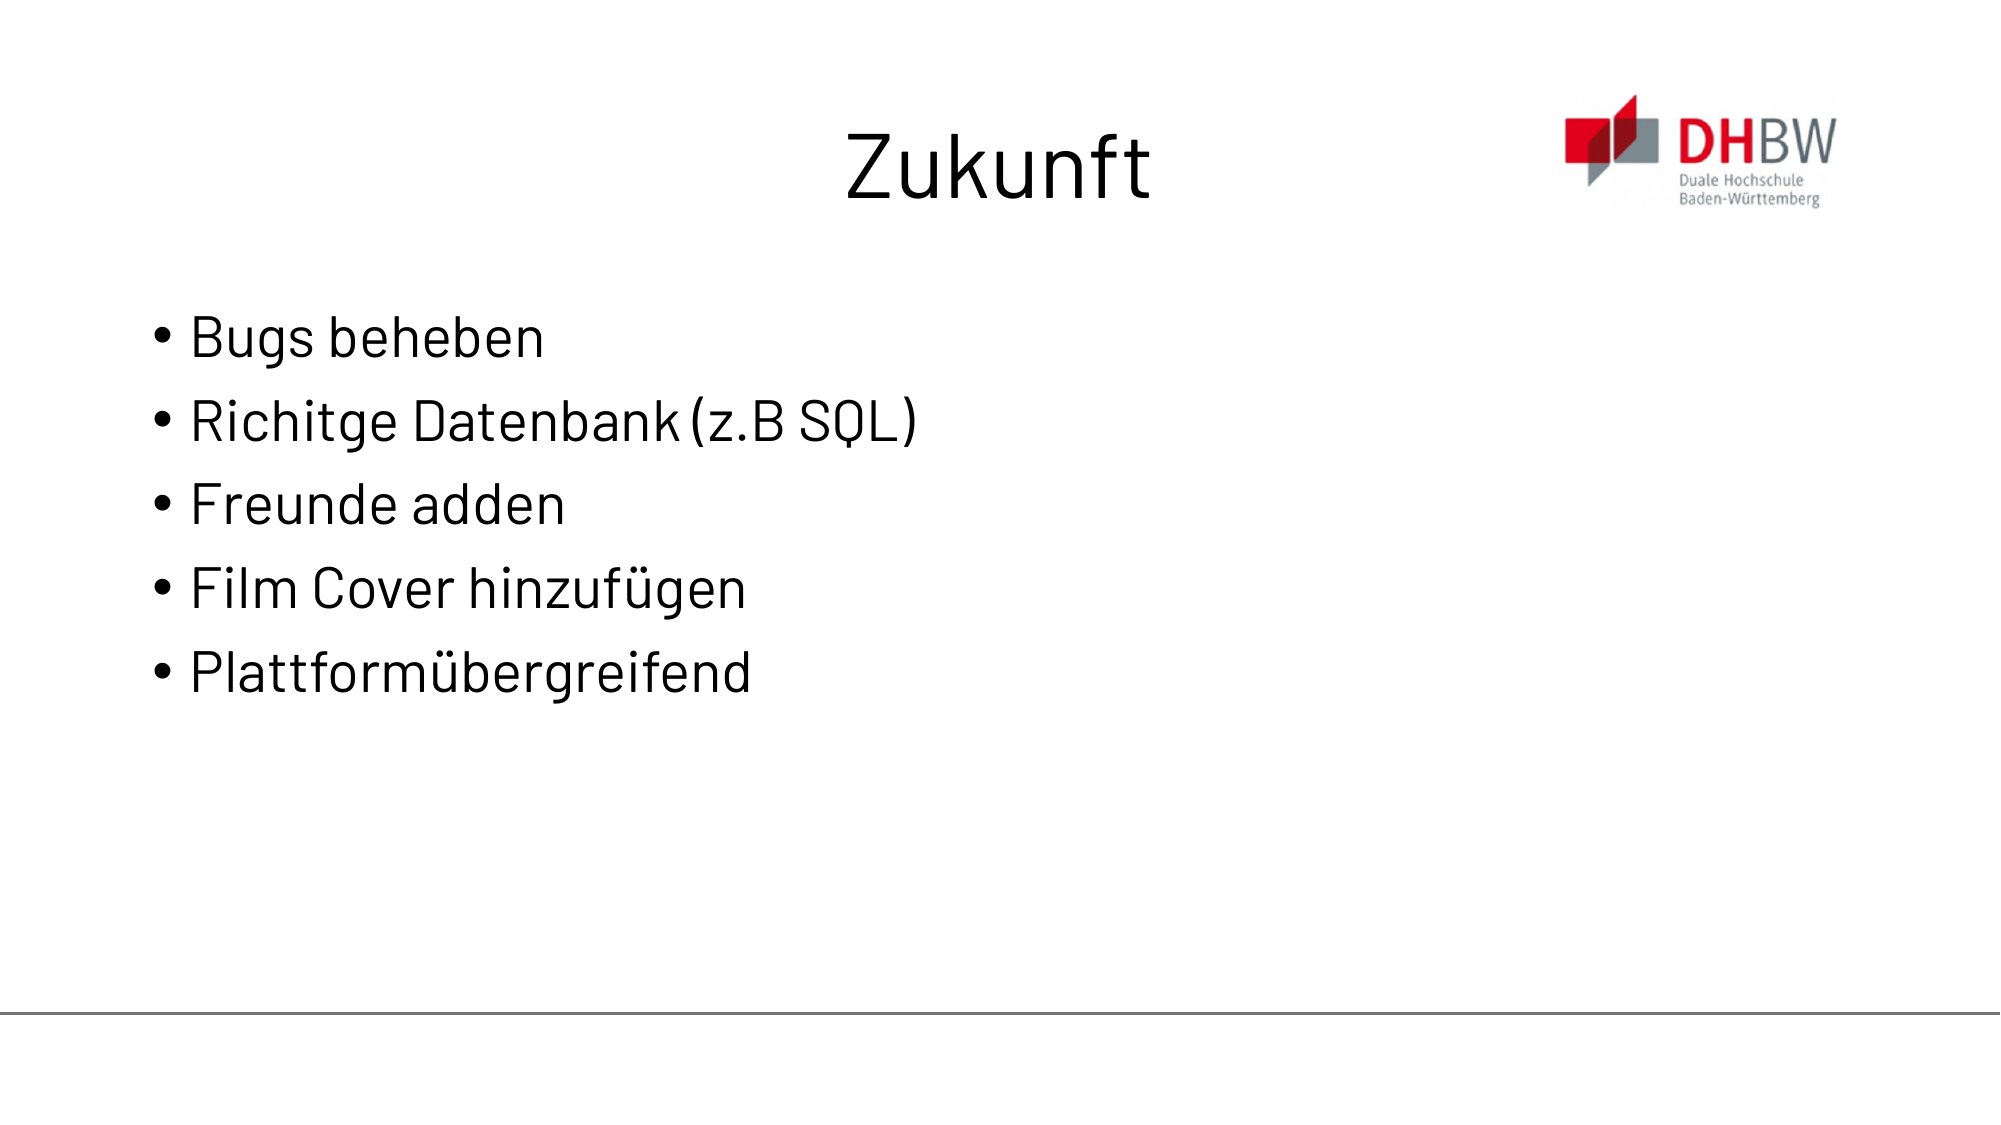

# Zukunft
Bugs beheben
Richitge Datenbank (z.B SQL)
Freunde adden
Film Cover hinzufügen
Plattformübergreifend